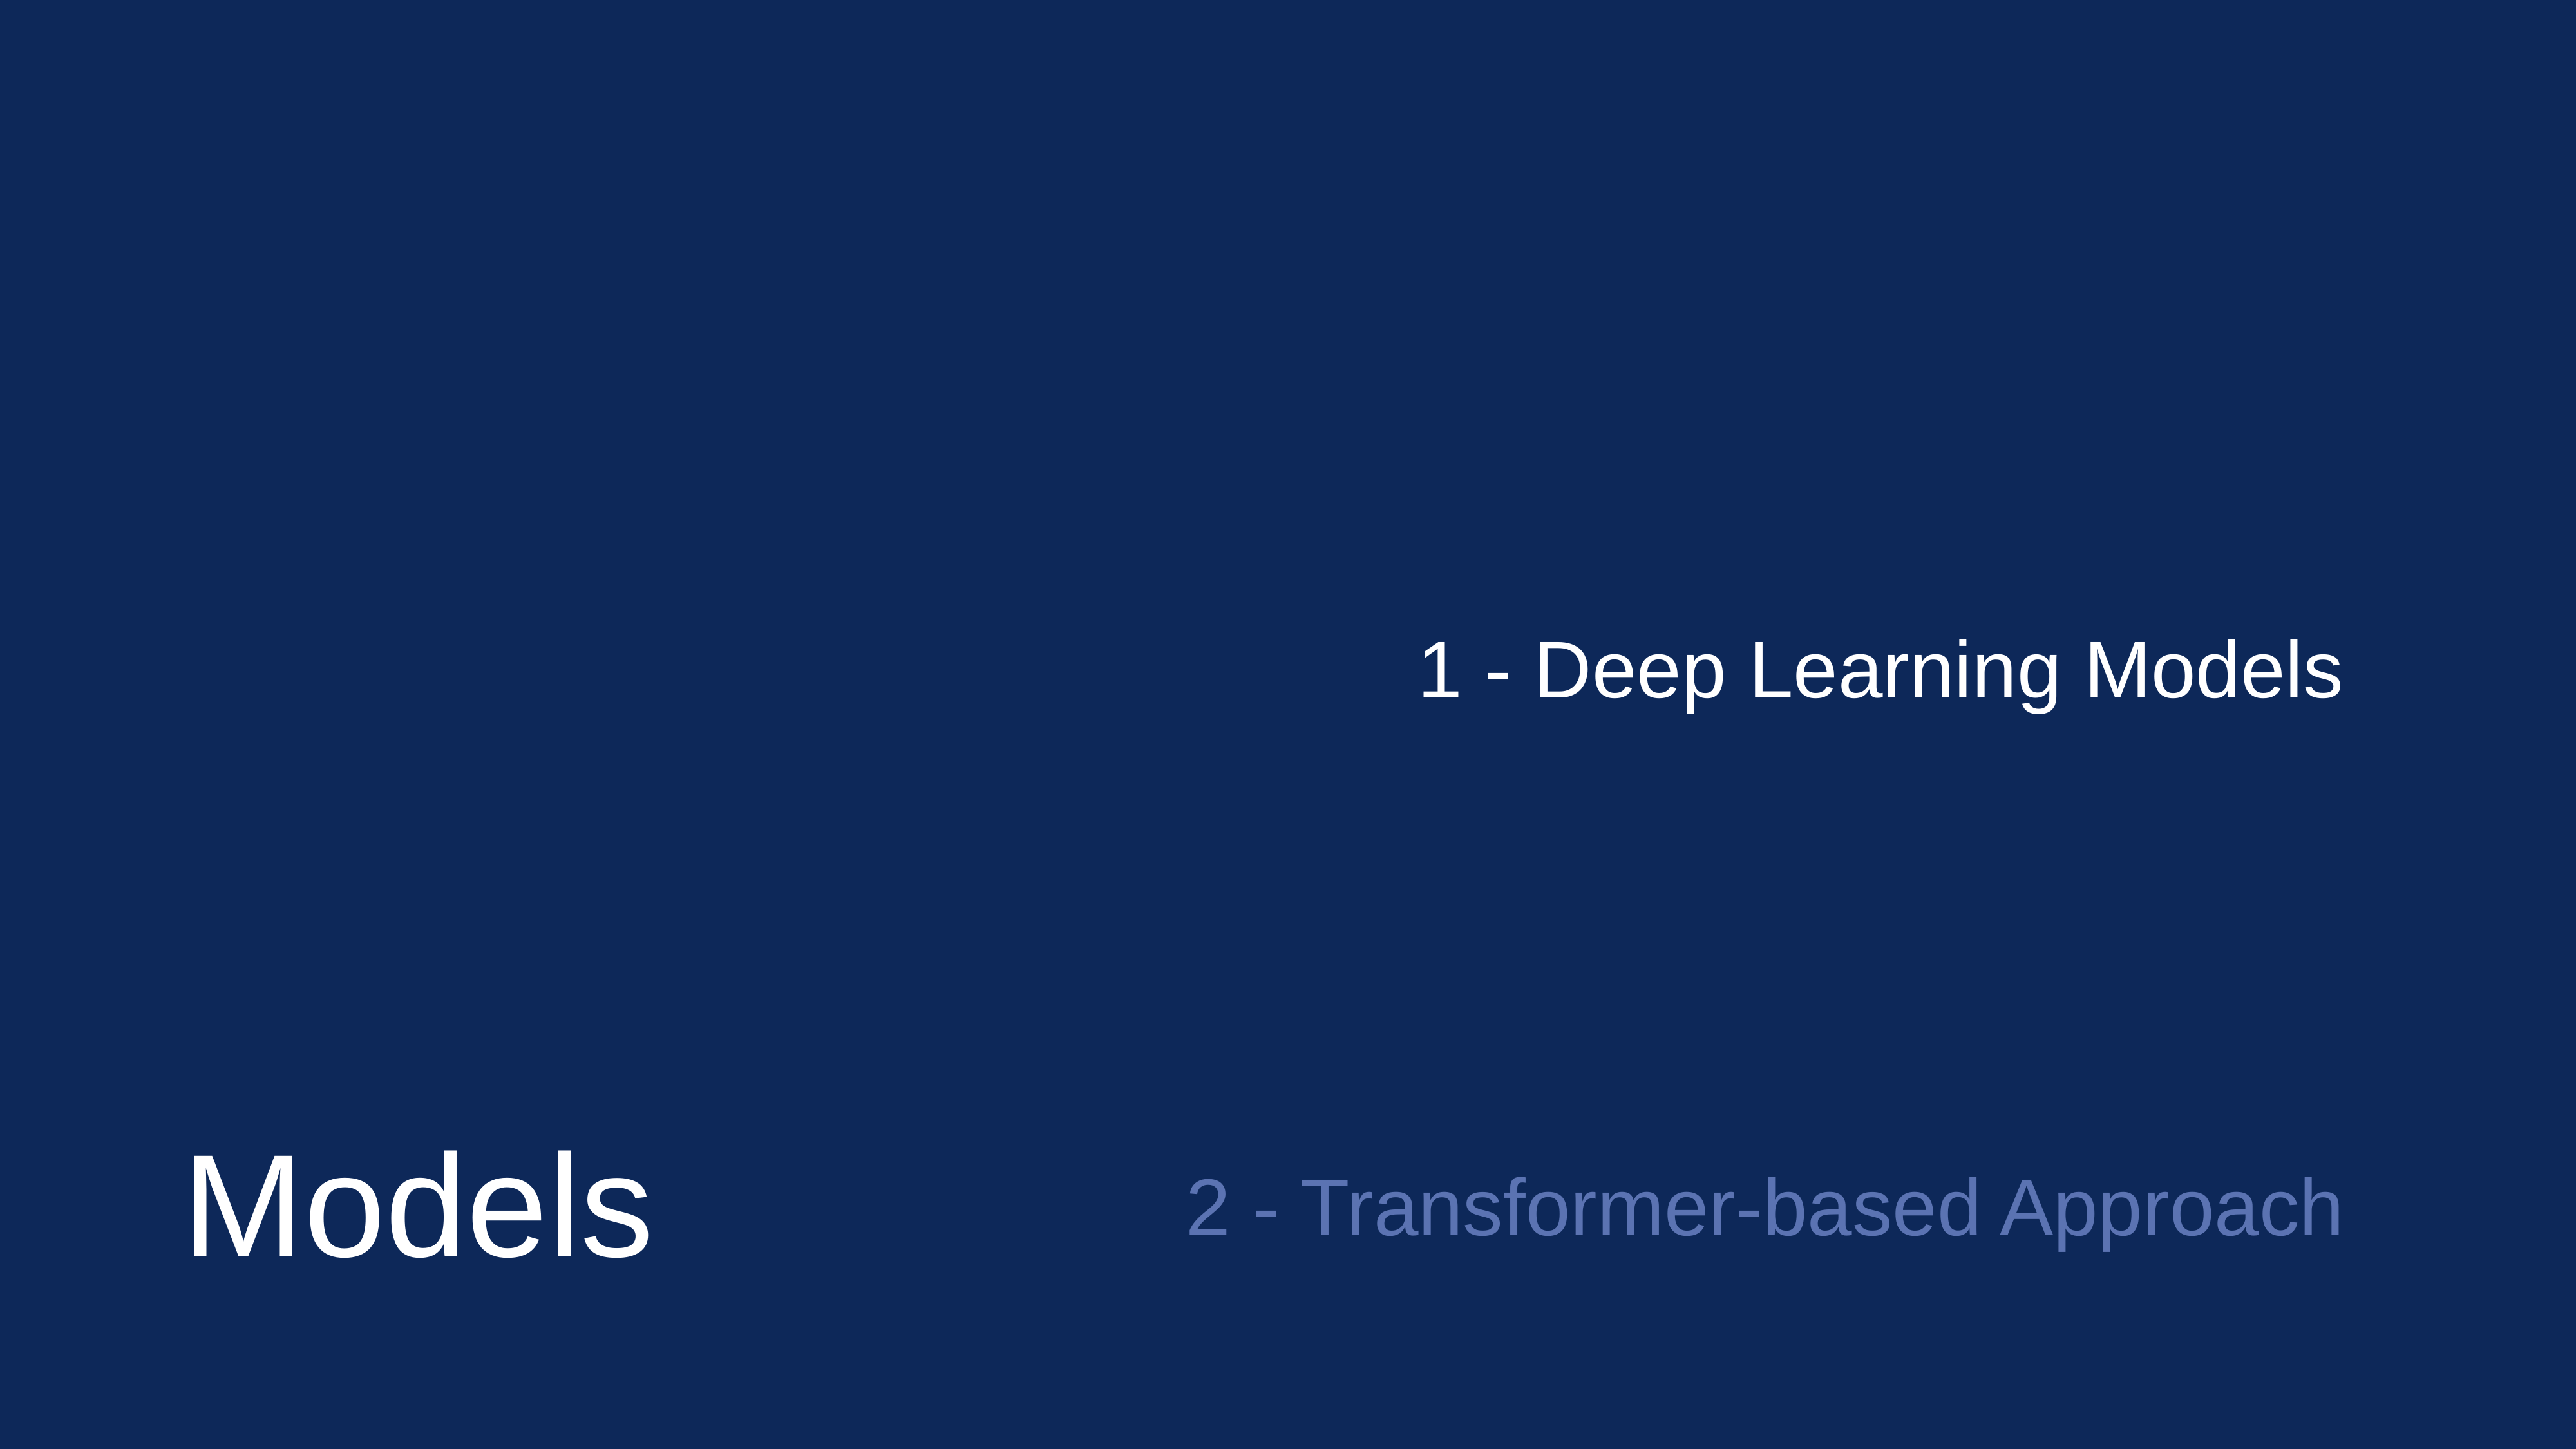

1 - Deep Learning Models
Introduction
Models
2 - Transformer-based Approach